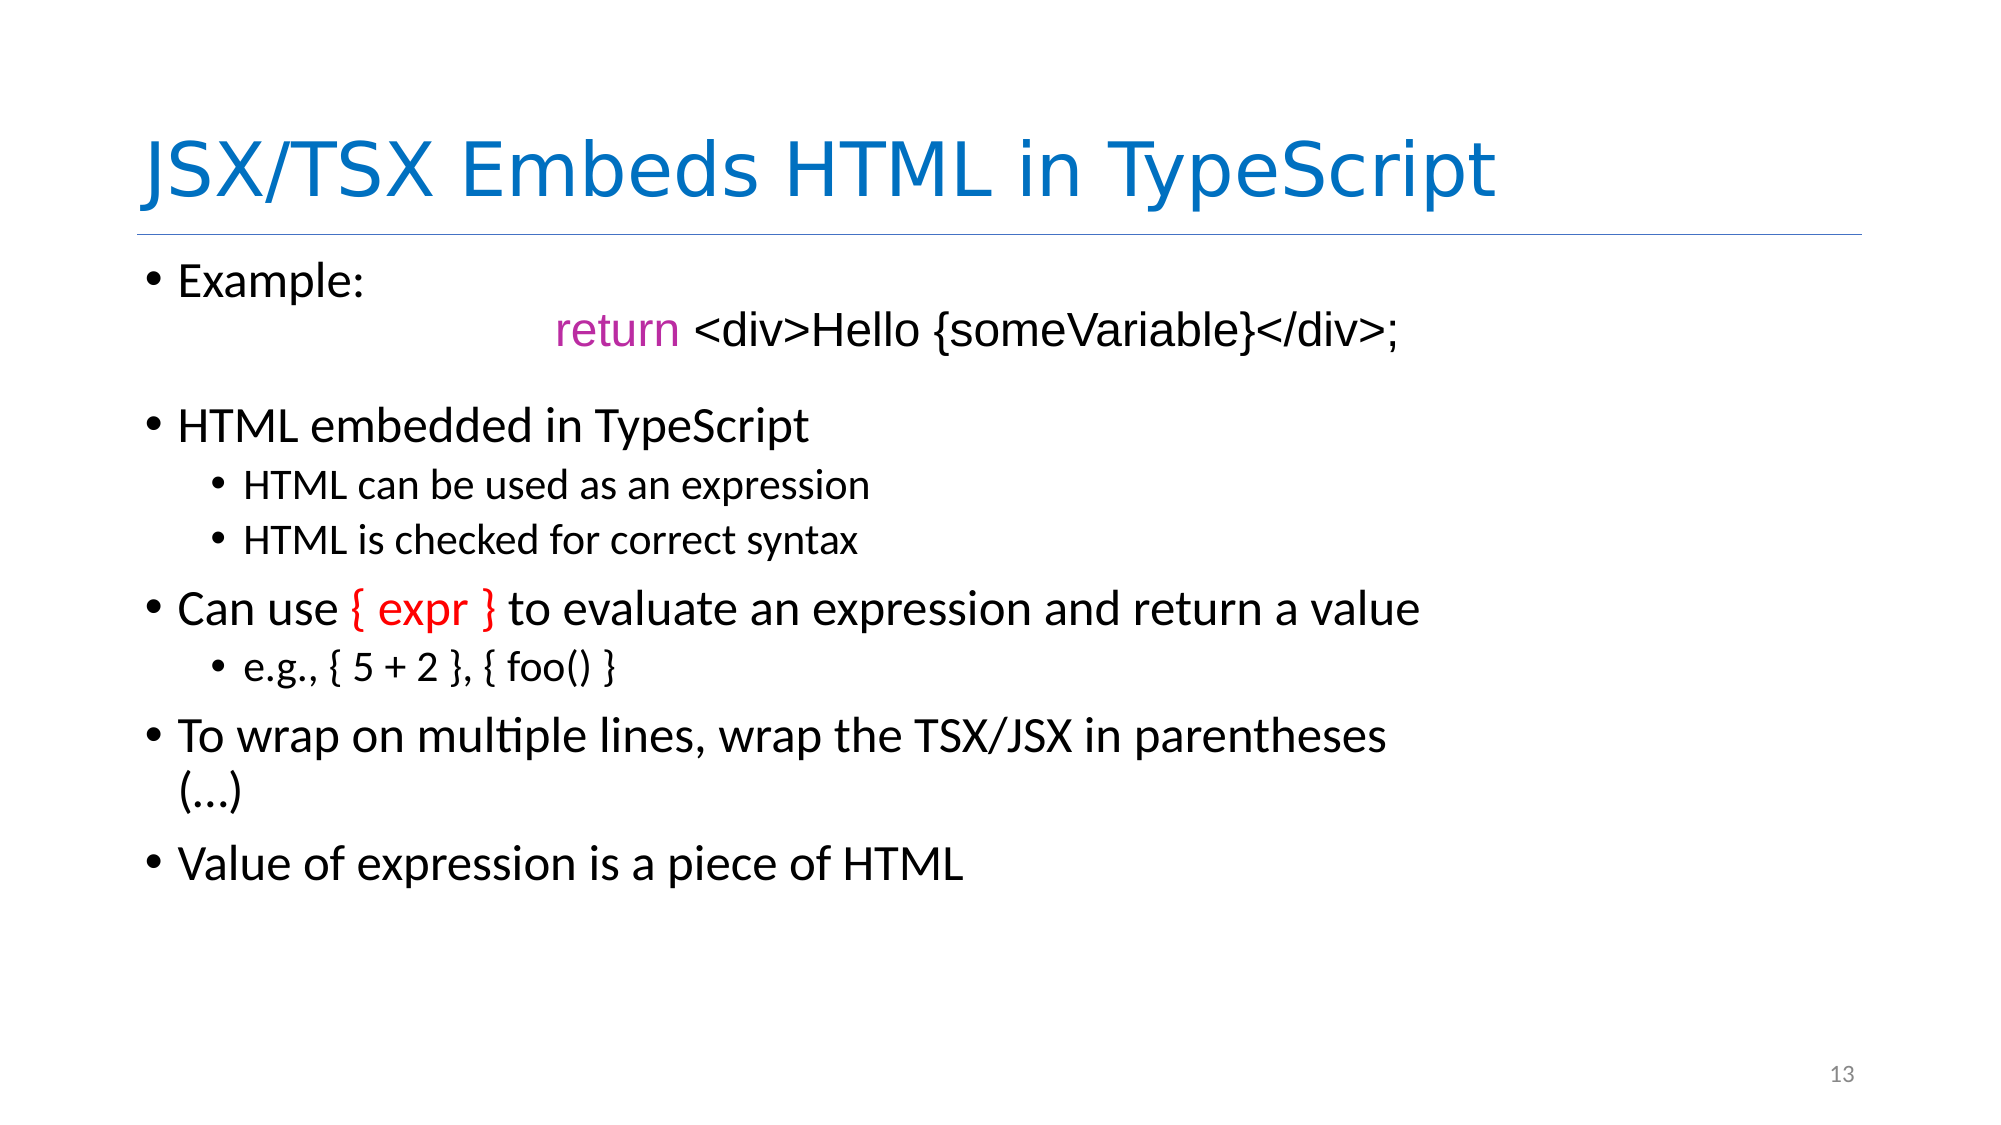

# JSX/TSX Embeds HTML in TypeScript
Example:

HTML embedded in TypeScript
HTML can be used as an expression
HTML is checked for correct syntax
Can use { expr } to evaluate an expression and return a value
e.g., { 5 + 2 }, { foo() }
To wrap on multiple lines, wrap the TSX/JSX in parentheses  (…)
Value of expression is a piece of HTML
return <div>Hello {someVariable}</div>;
13